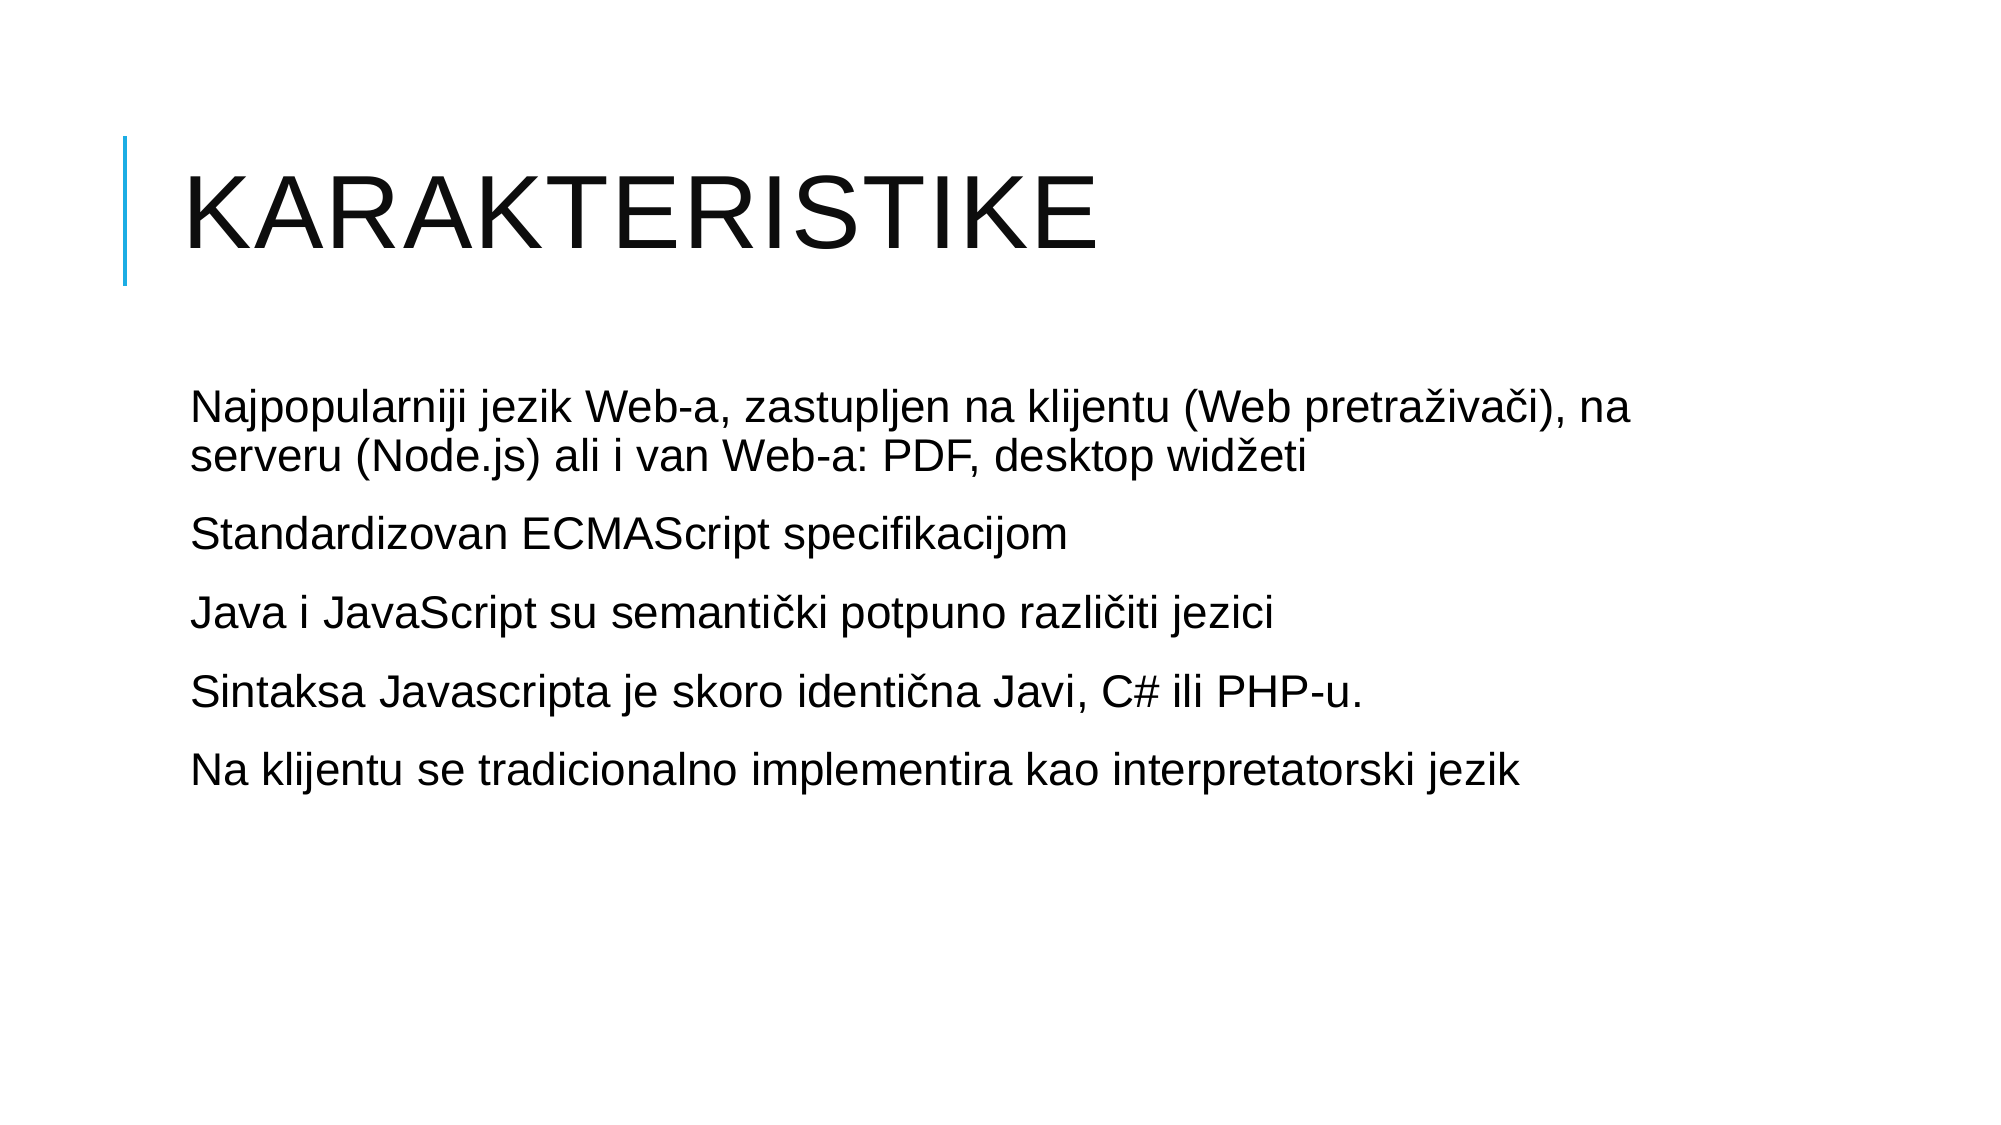

# Karakteristike
Najpopularniji jezik Web-a, zastupljen na klijentu (Web pretraživači), na serveru (Node.js) ali i van Web-a: PDF, desktop widžeti
Standardizovan ECMAScript specifikacijom
Java i JavaScript su semantički potpuno različiti jezici
Sintaksa Javascripta je skoro identična Javi, C# ili PHP-u.
Na klijentu se tradicionalno implementira kao interpretatorski jezik